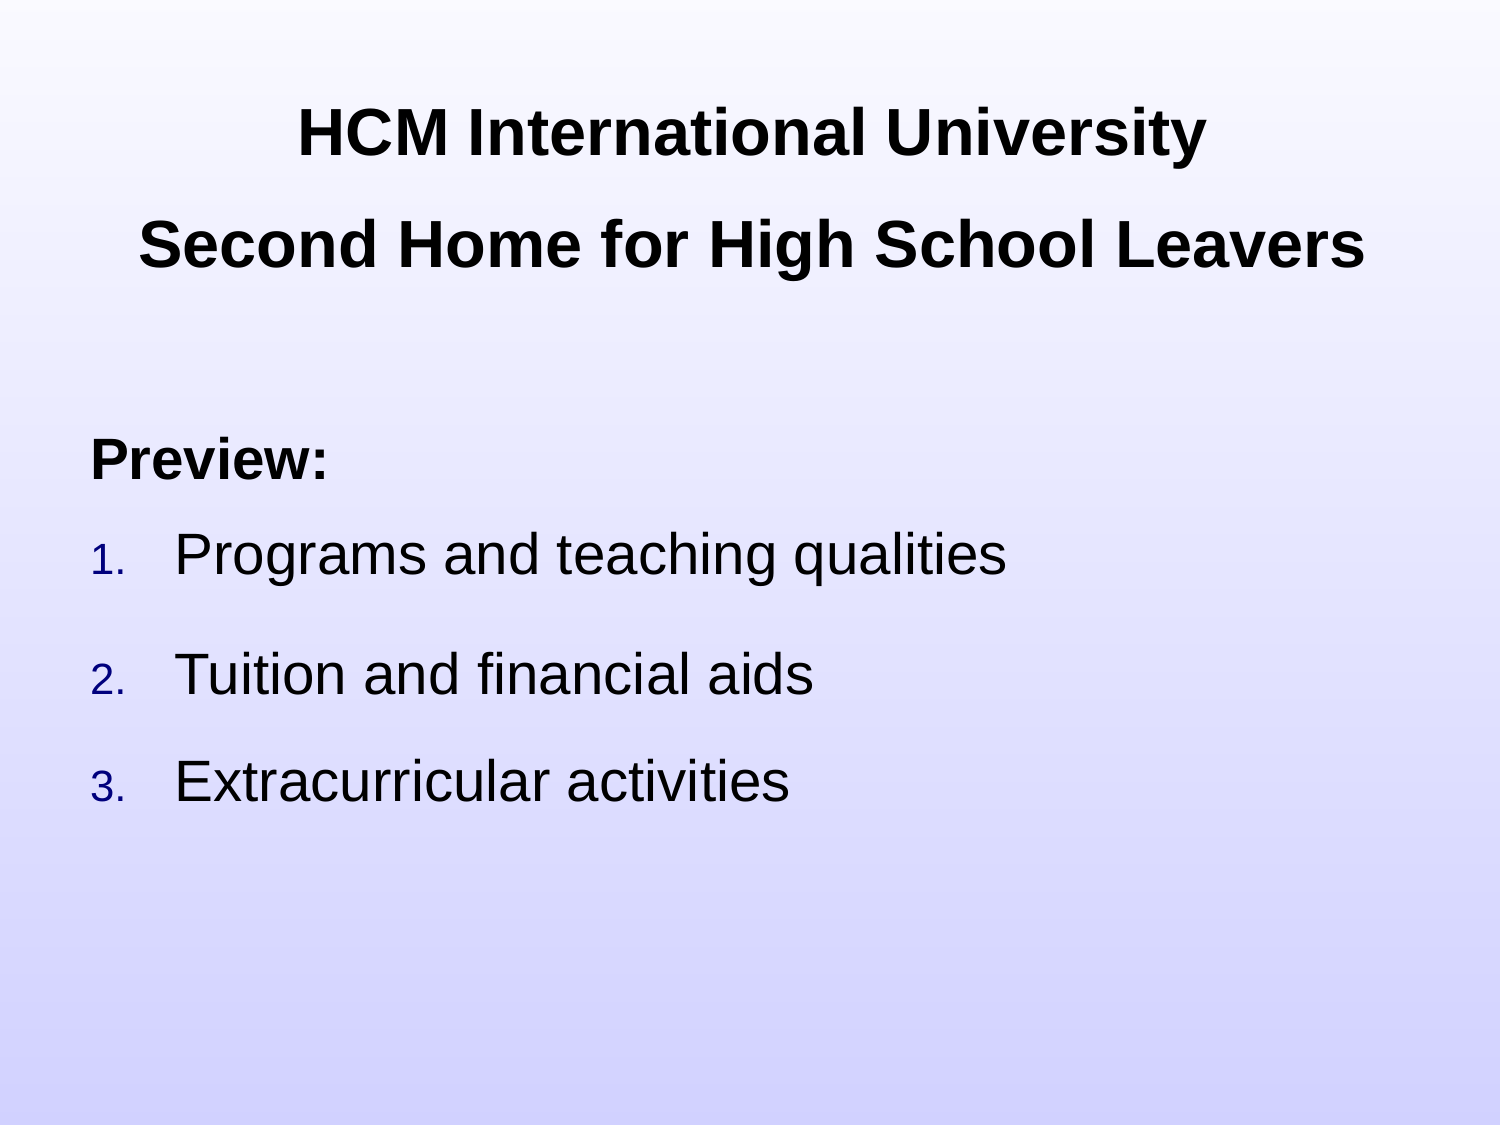

# HCM International University Second Home for High School Leavers
Preview:
Programs and teaching qualities
Tuition and financial aids
Extracurricular activities